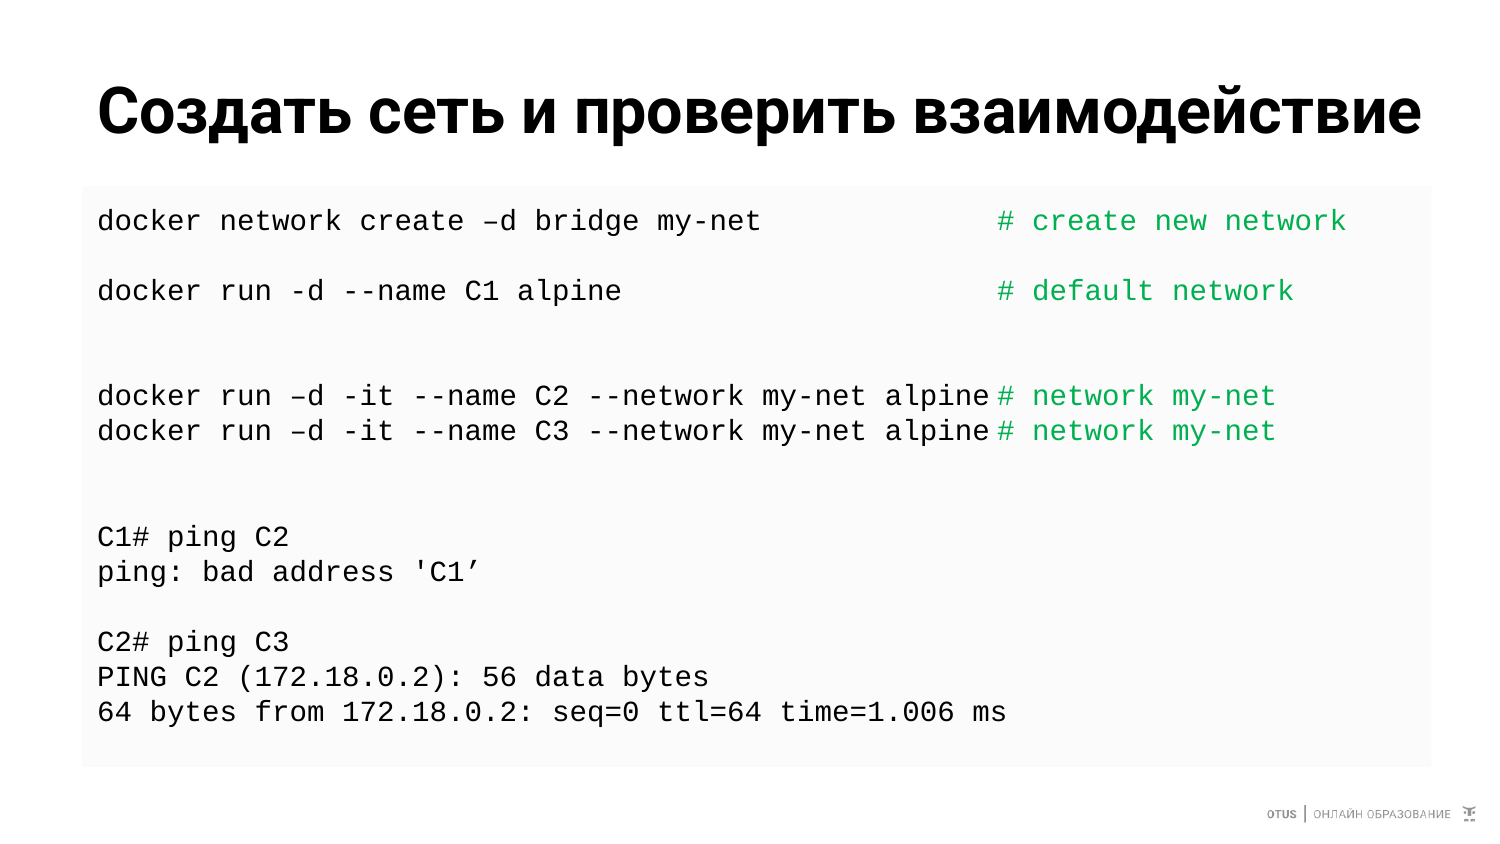

# Создать сеть и проверить взаимодействие
docker network create –d bridge my-net		# create new network

docker run -d --name C1 alpine			# default network

docker run –d -it --name C2 --network my-net alpine	# network my-net
docker run –d -it --name C3 --network my-net alpine	# network my-net

C1# ping C2
ping: bad address 'C1’

C2# ping C3
PING C2 (172.18.0.2): 56 data bytes
64 bytes from 172.18.0.2: seq=0 ttl=64 time=1.006 ms